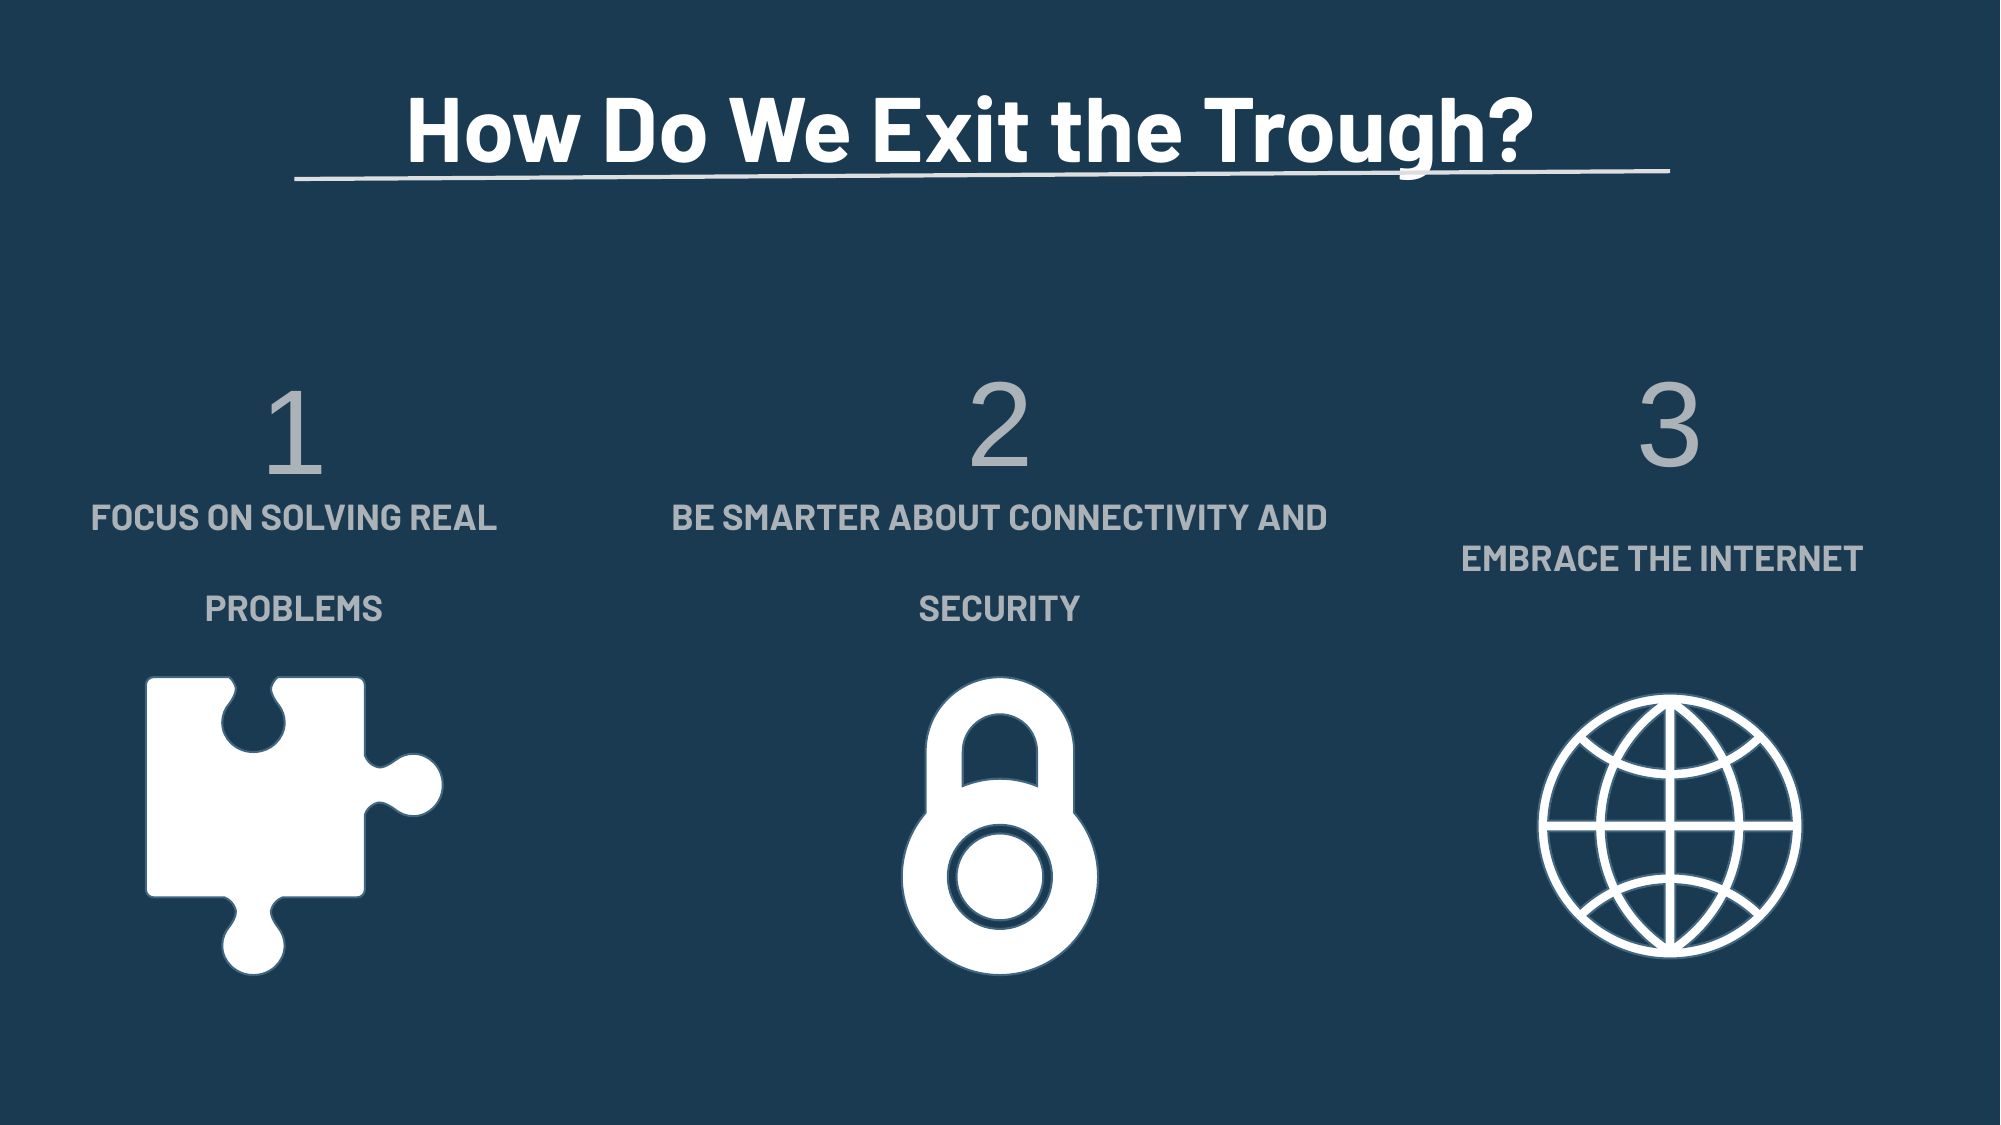

How Do We Exit the Trough?
2
3
1
Embrace the Internet
Focus on Solving Real Problems
Be Smarter about Connectivity and Security